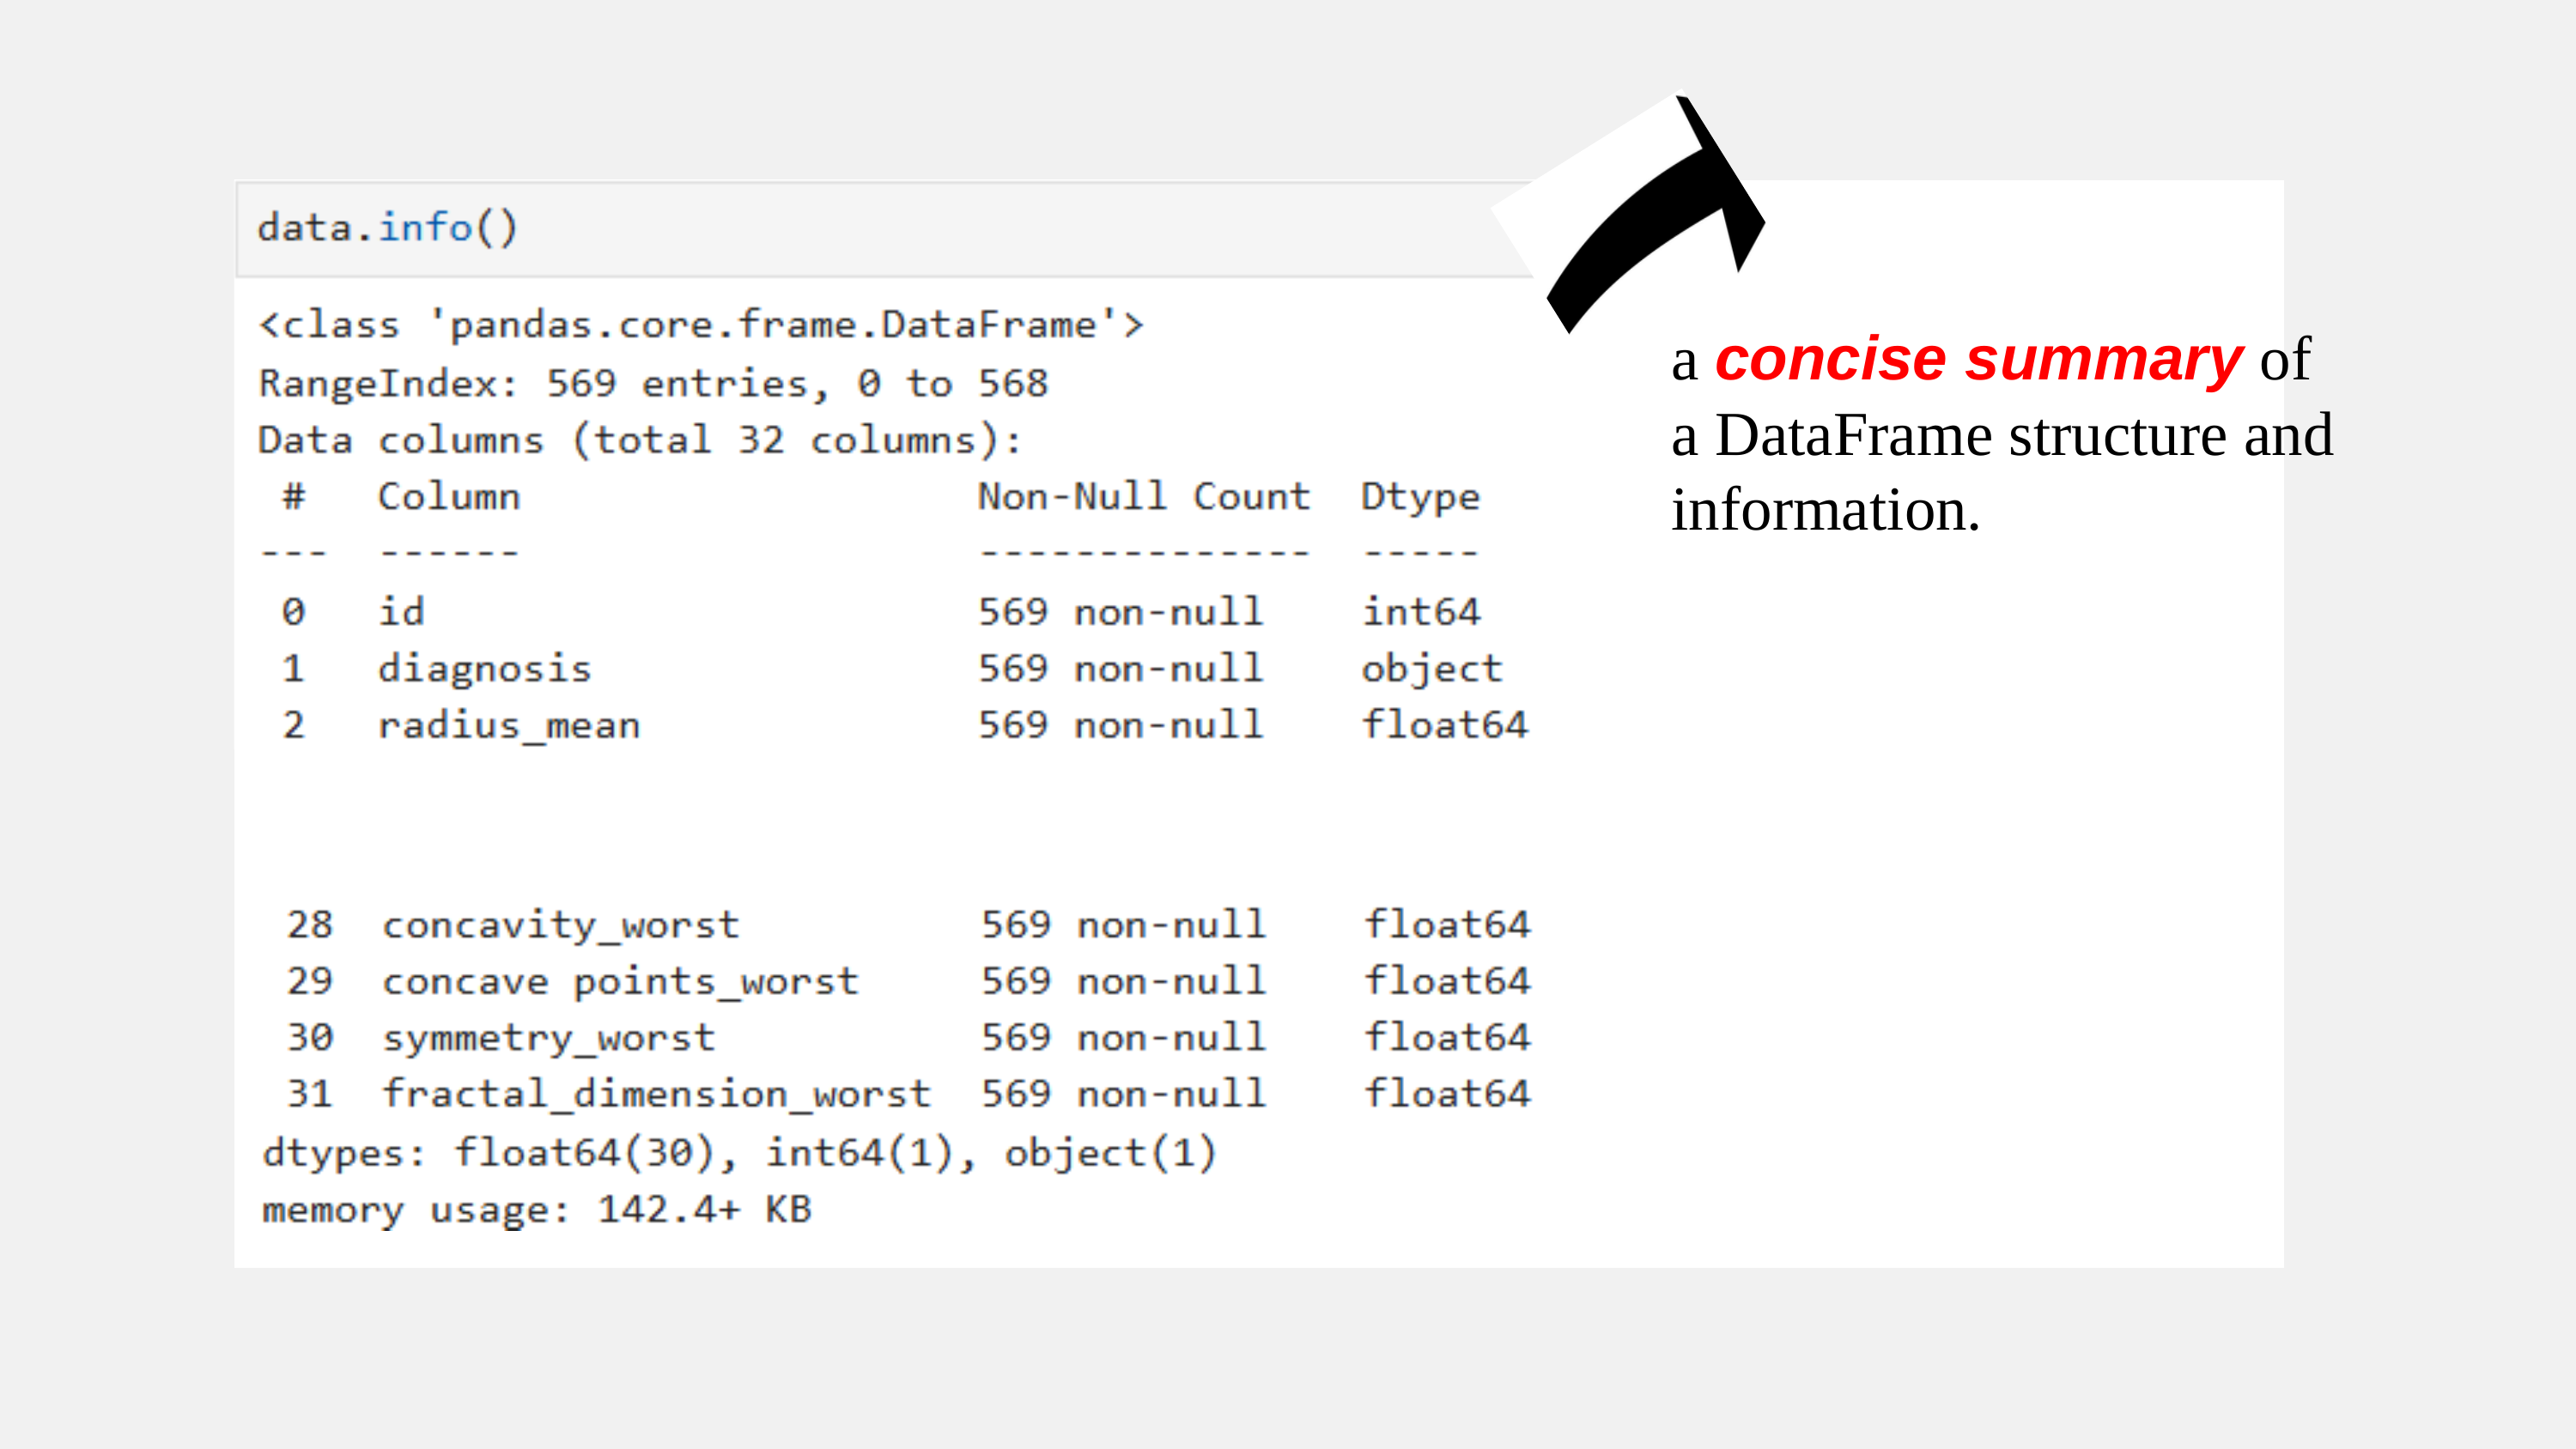

a concise summary of a DataFrame structure and information.